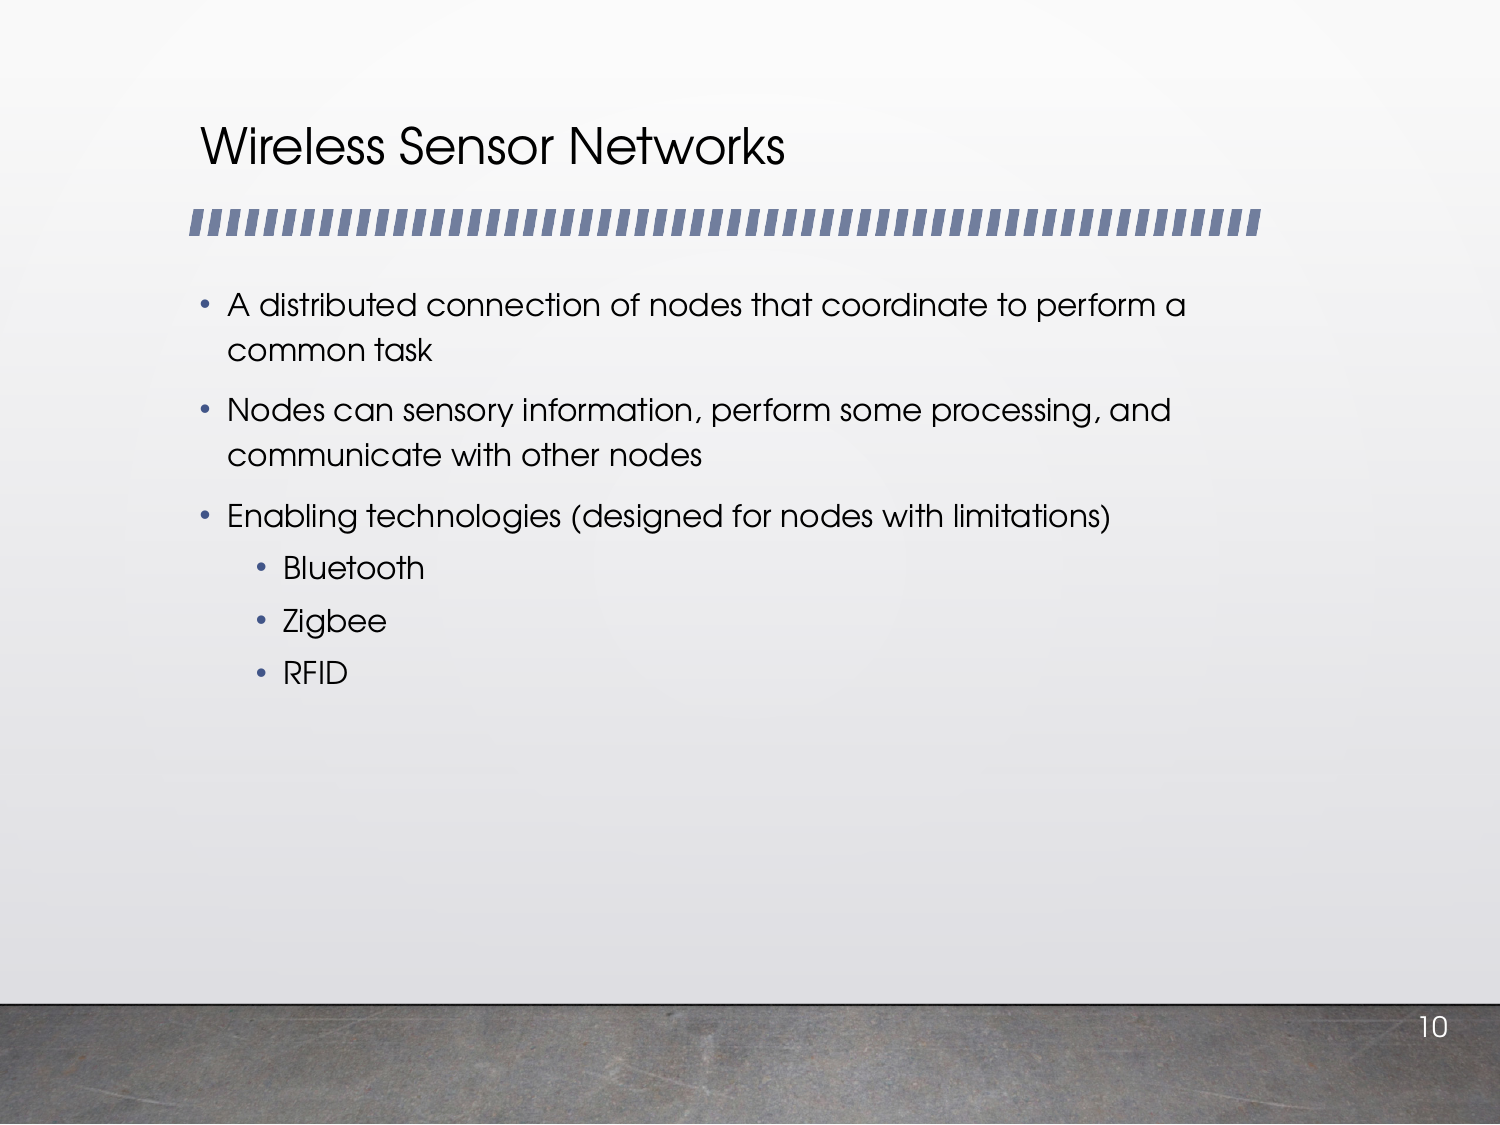

# Wireless Sensor Networks
A distributed connection of nodes that coordinate to perform a common task
Nodes can sensory information, perform some processing, and communicate with other nodes
Enabling technologies (designed for nodes with limitations)
Bluetooth
Zigbee
RFID